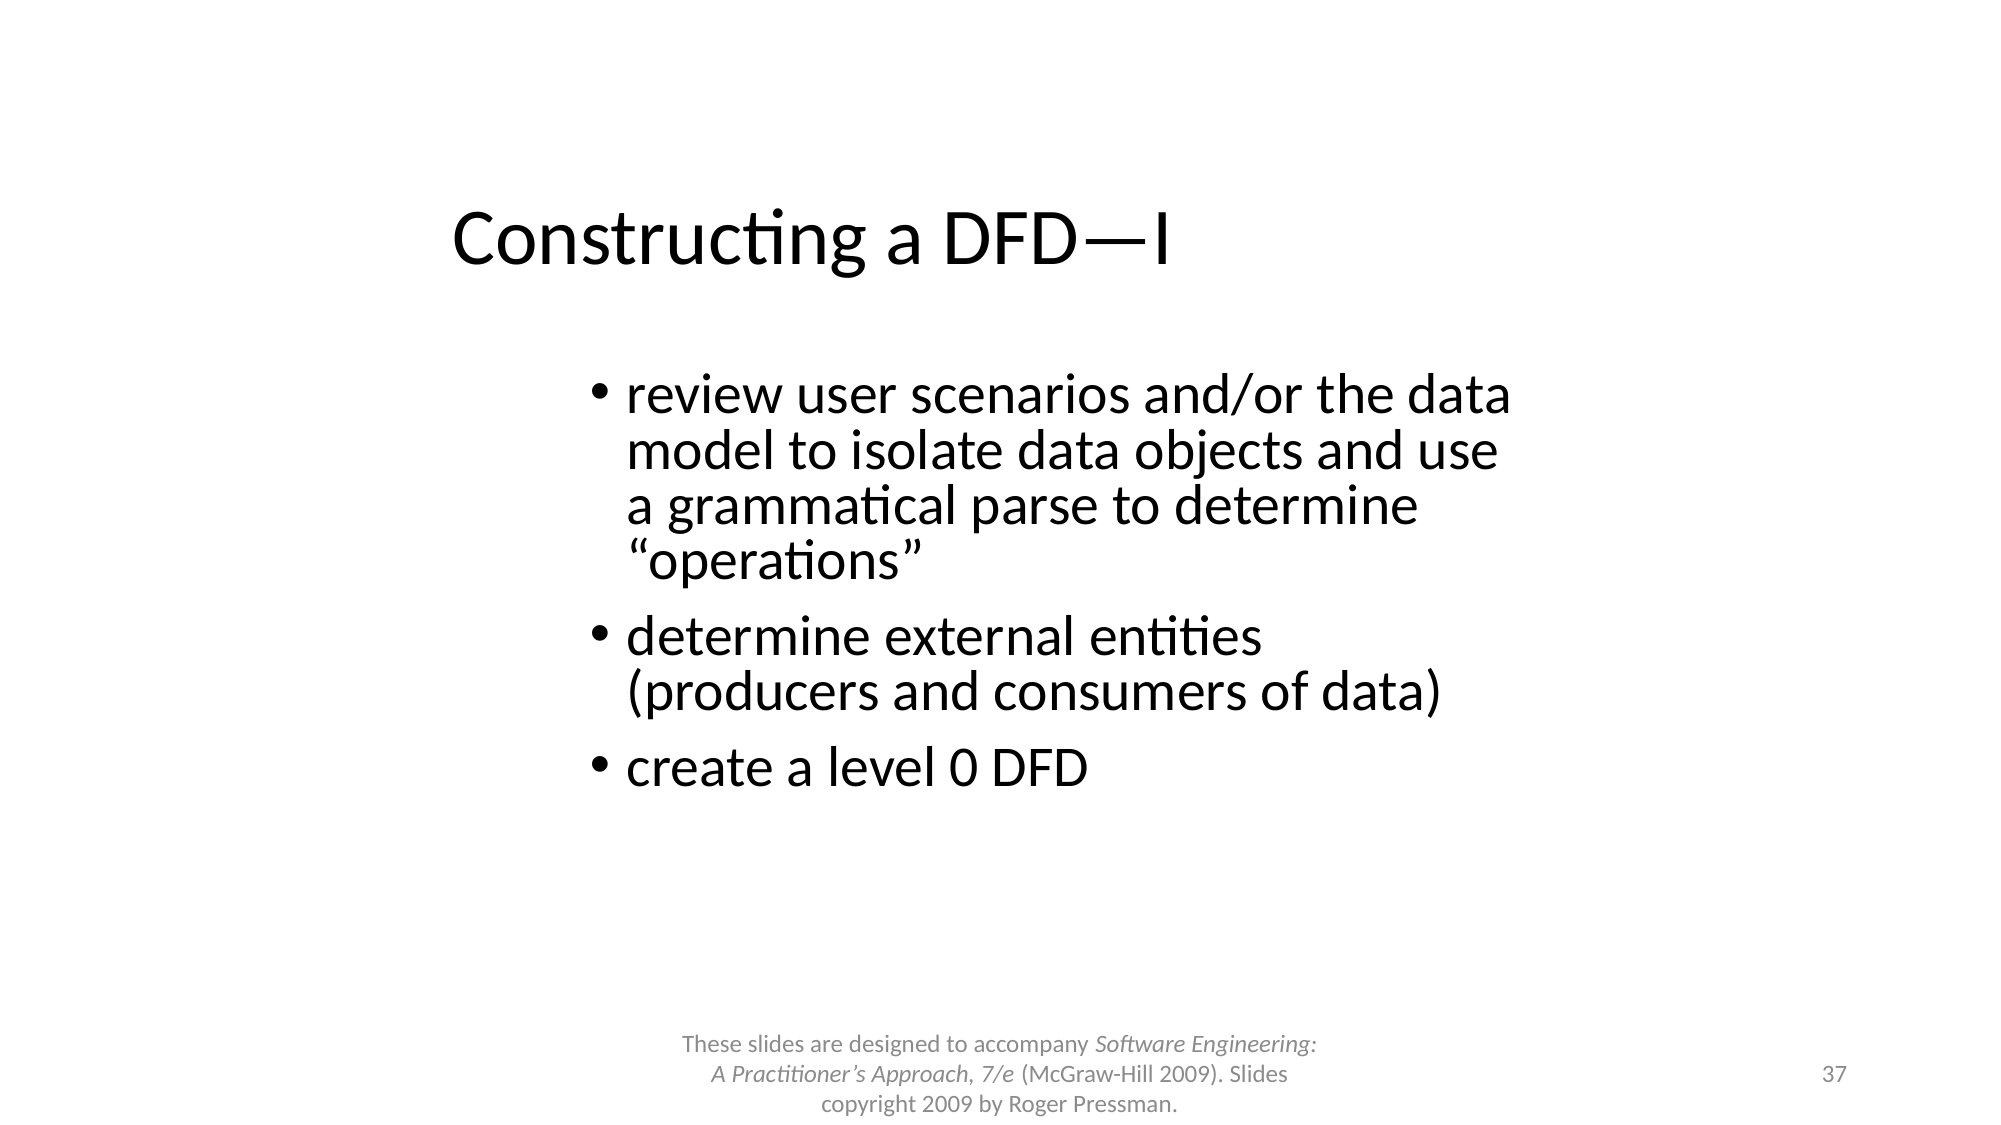

# Constructing a DFD—I
review user scenarios and/or the data model to isolate data objects and use a grammatical parse to determine “operations”
determine external entities (producers and consumers of data)
create a level 0 DFD
These slides are designed to accompany Software Engineering: A Practitioner’s Approach, 7/e (McGraw-Hill 2009). Slides copyright 2009 by Roger Pressman.
37